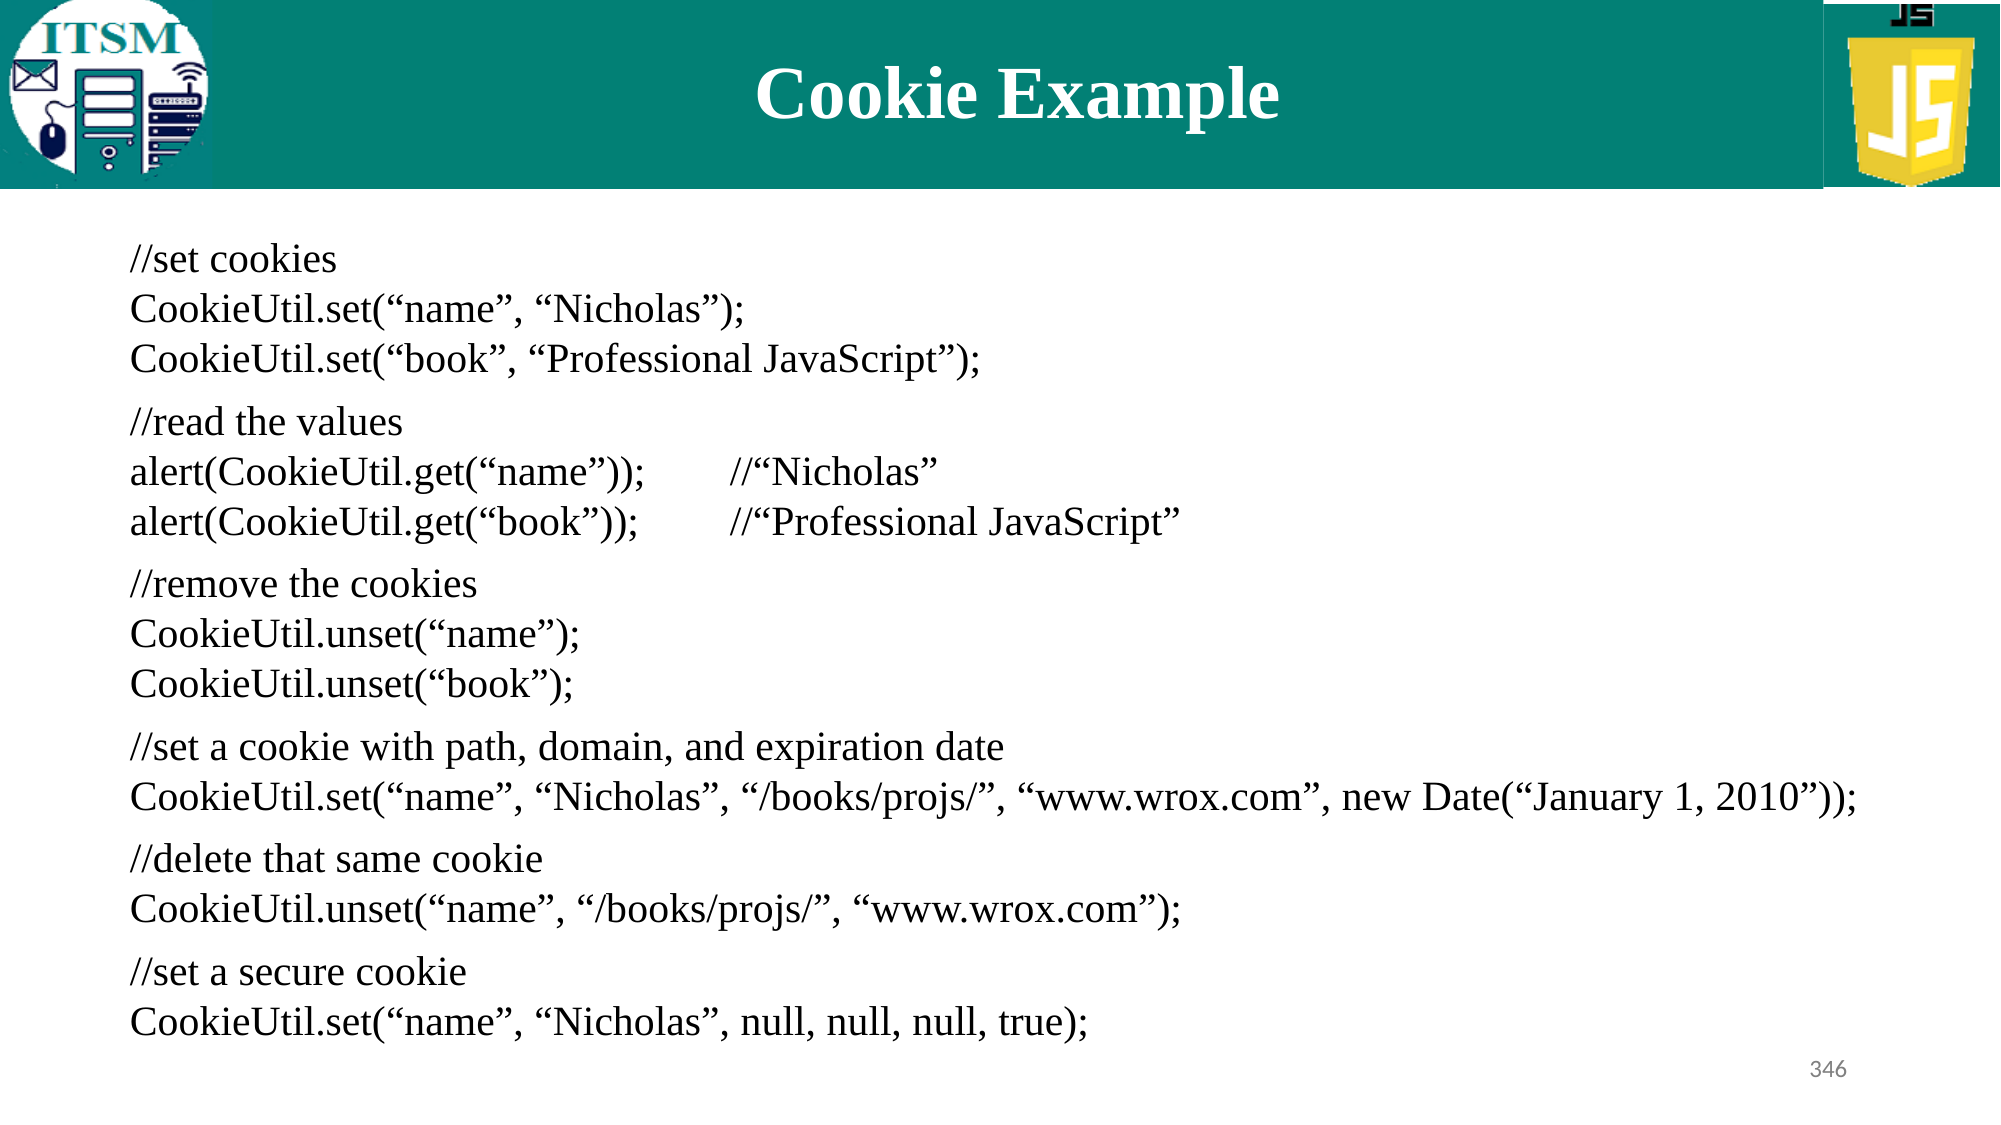

# Cookie Example
//set cookies
CookieUtil.set(“name”, “Nicholas”);
CookieUtil.set(“book”, “Professional JavaScript”);
//read the values
alert(CookieUtil.get(“name”)); 	//“Nicholas”
alert(CookieUtil.get(“book”)); 	//“Professional JavaScript”
//remove the cookies
CookieUtil.unset(“name”);
CookieUtil.unset(“book”);
//set a cookie with path, domain, and expiration date
CookieUtil.set(“name”, “Nicholas”, “/books/projs/”, “www.wrox.com”, new Date(“January 1, 2010”));
//delete that same cookie
CookieUtil.unset(“name”, “/books/projs/”, “www.wrox.com”);
//set a secure cookie
CookieUtil.set(“name”, “Nicholas”, null, null, null, true);
346